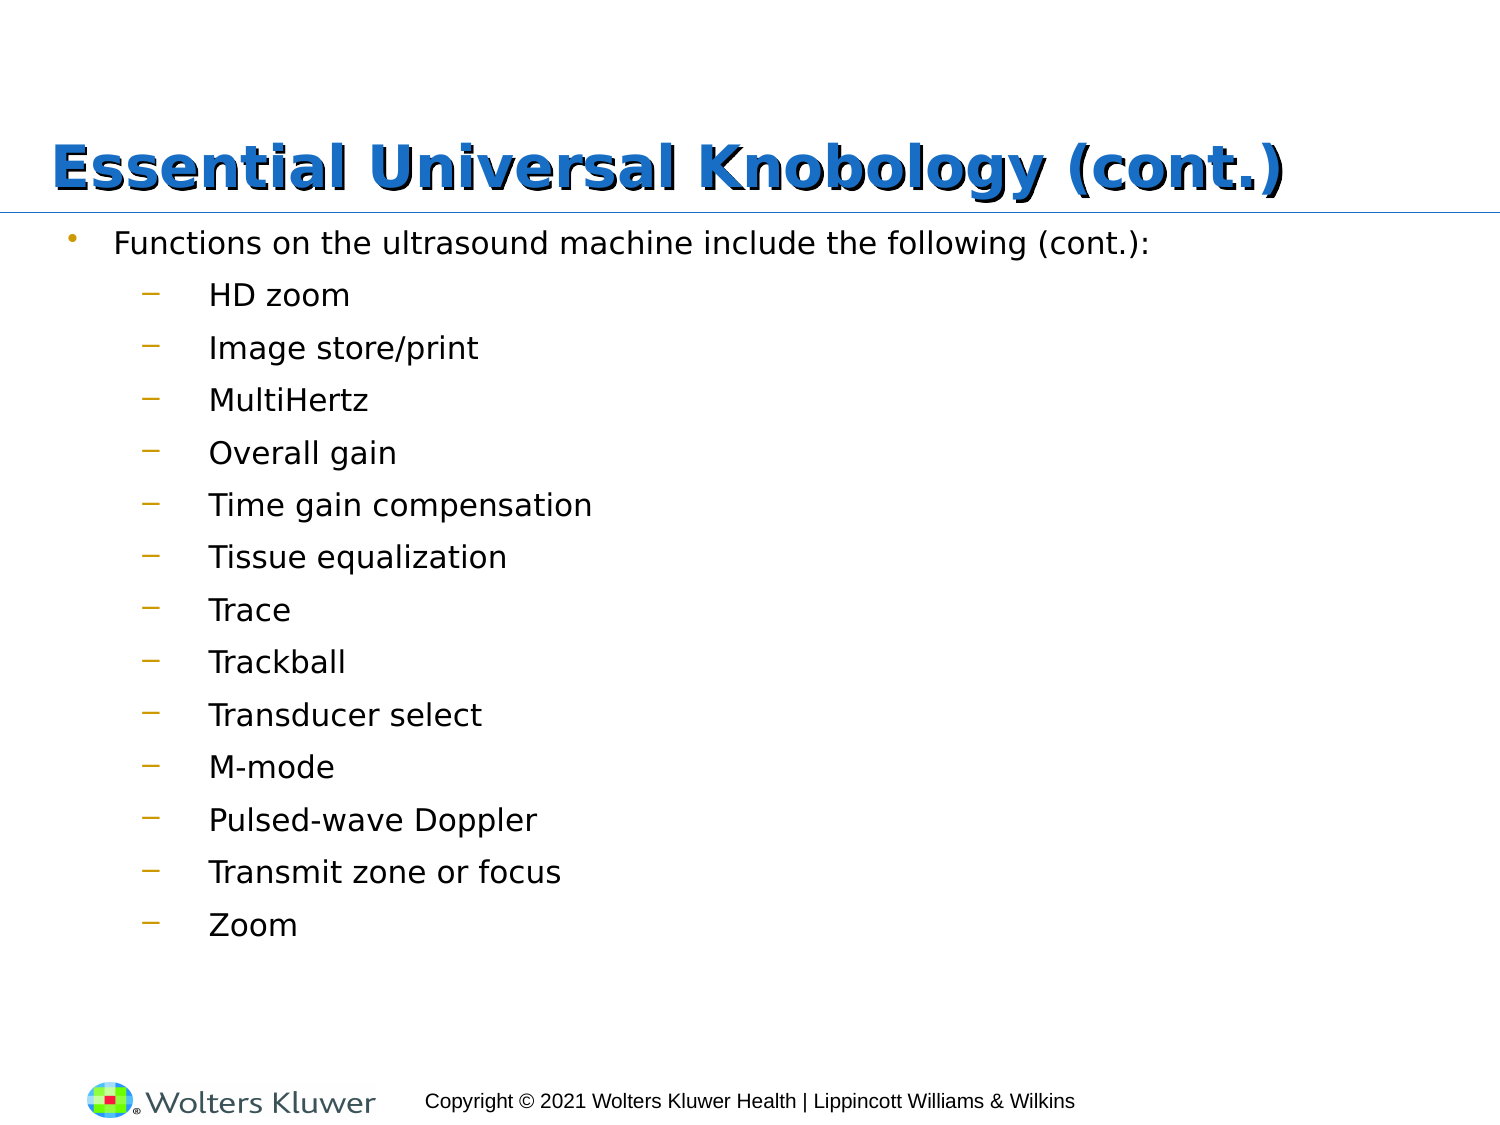

# Essential Universal Knobology (cont.)
Functions on the ultrasound machine include the following (cont.):
HD zoom
Image store/print
MultiHertz
Overall gain
Time gain compensation
Tissue equalization
Trace
Trackball
Transducer select
M-mode
Pulsed-wave Doppler
Transmit zone or focus
Zoom